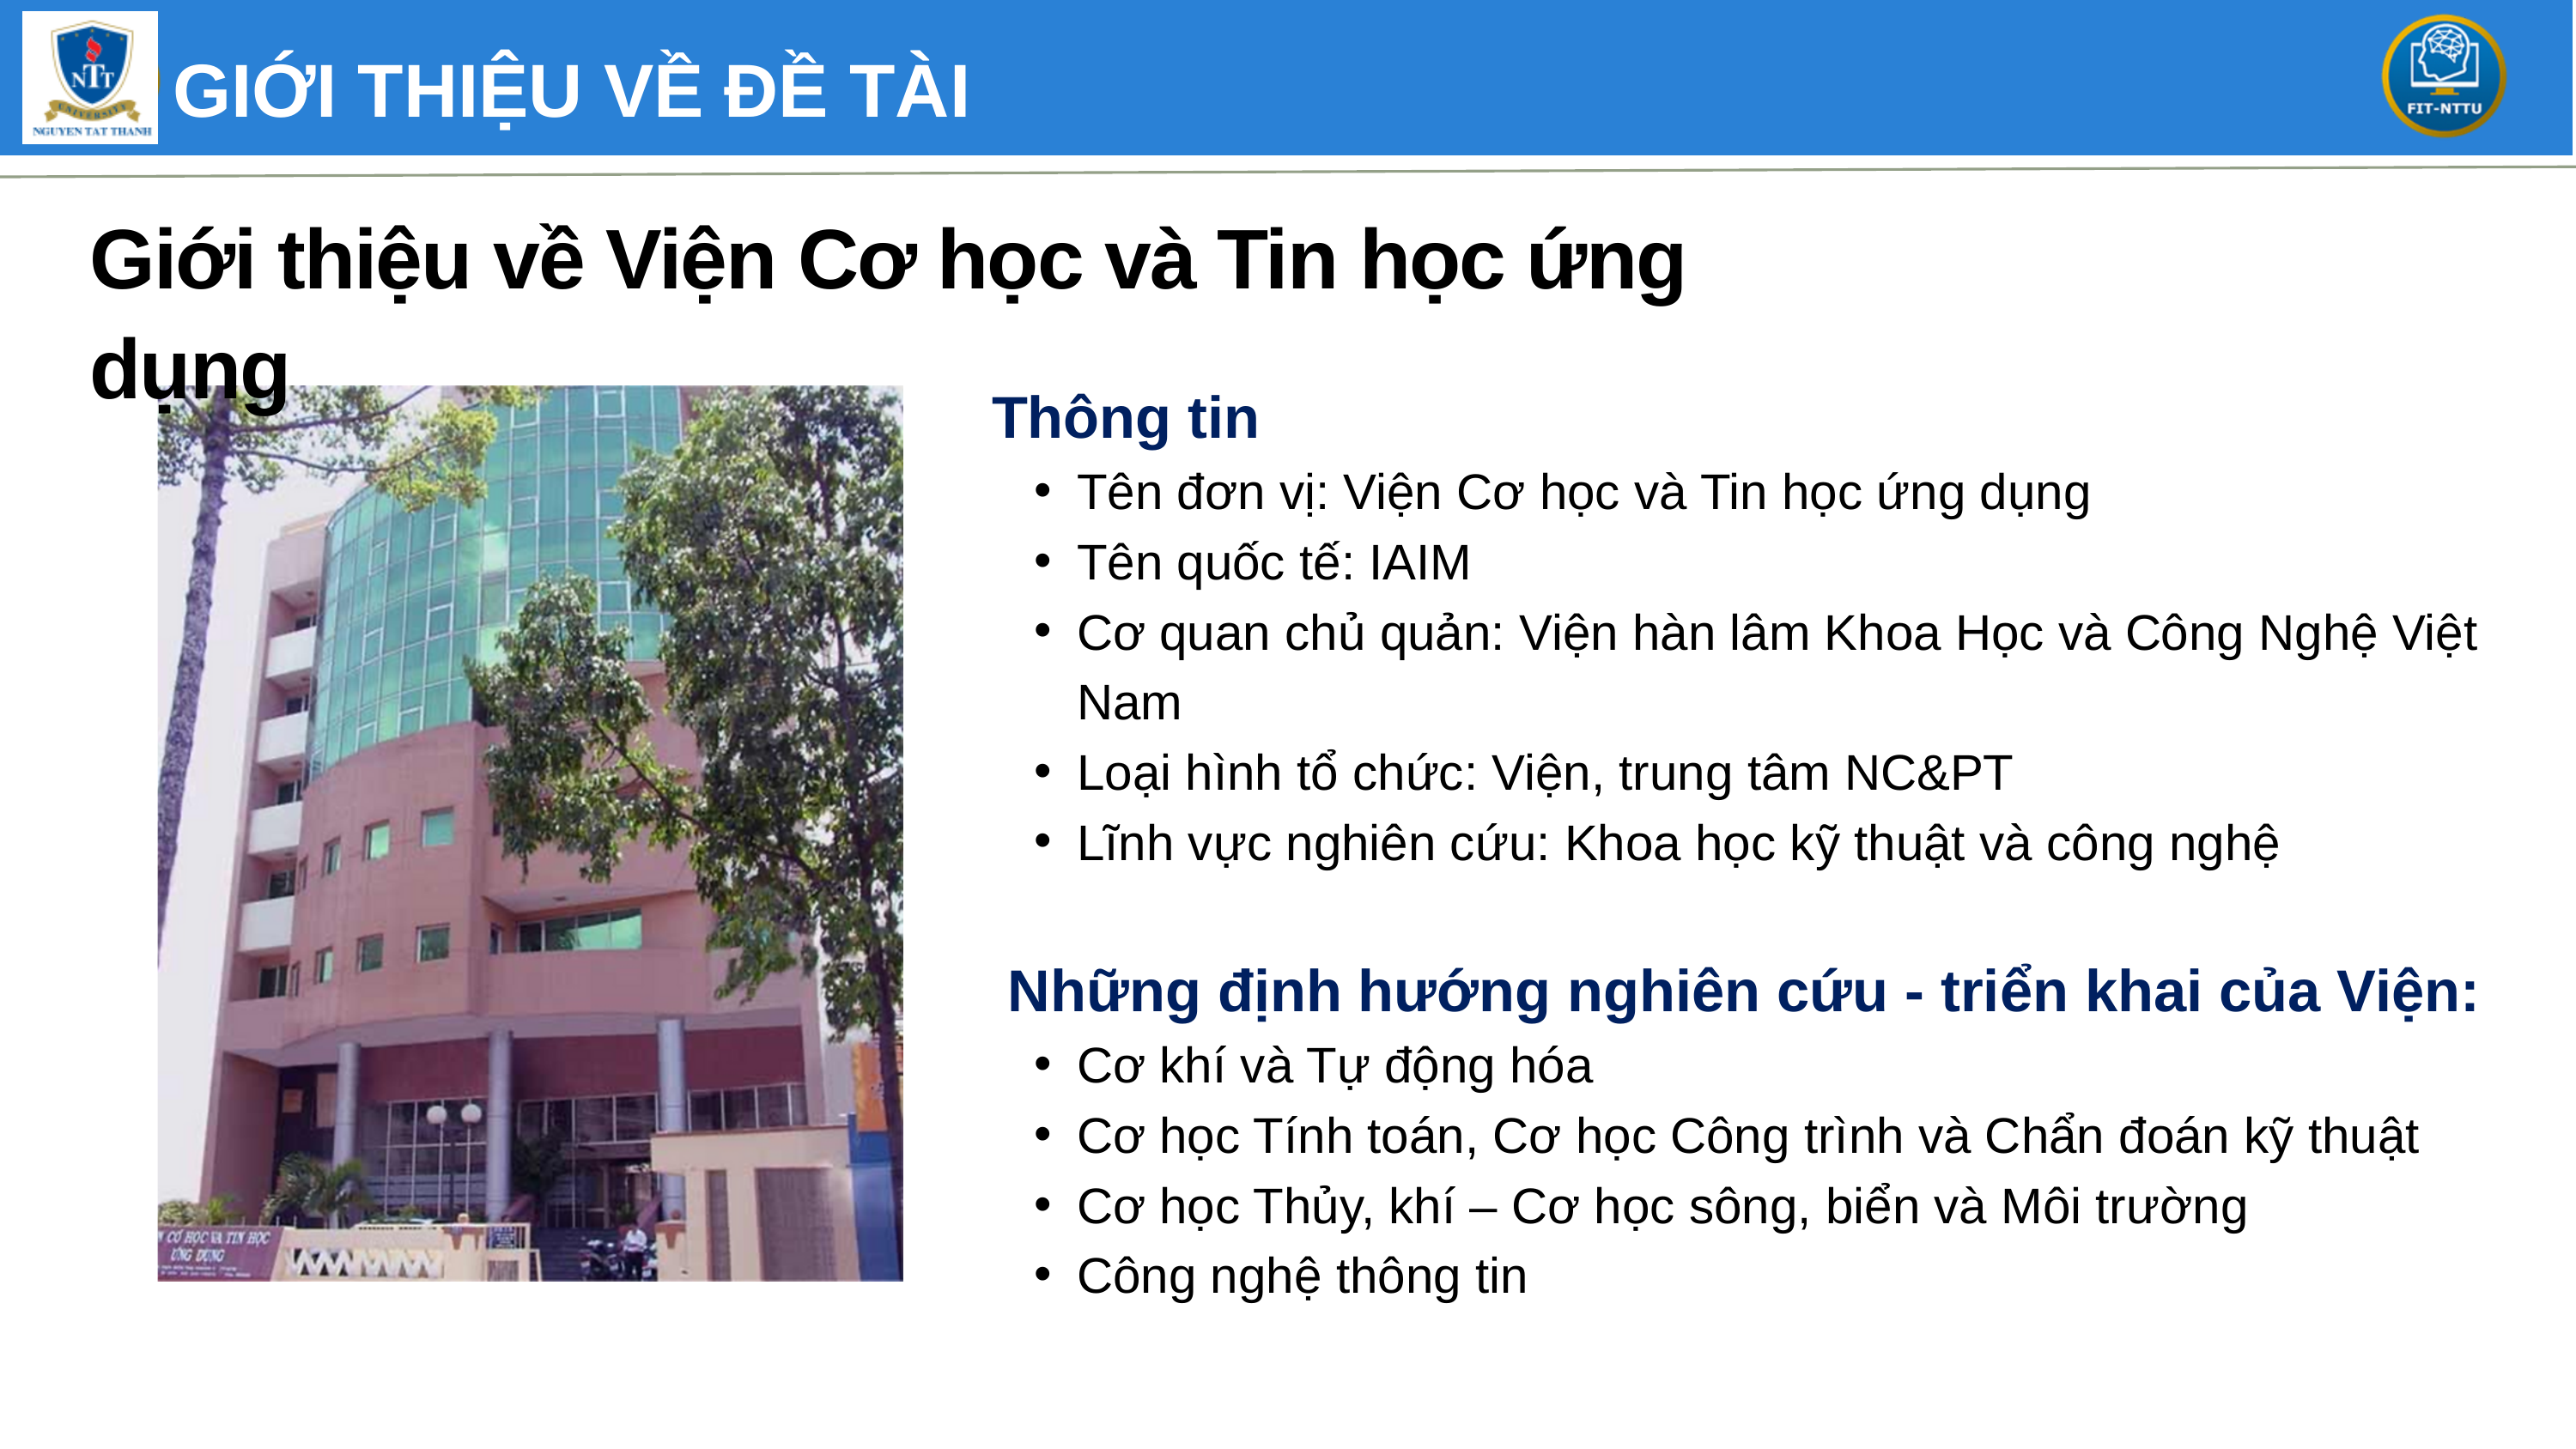

GIỚI THIỆU VỀ ĐỀ TÀI

Giới thiệu về Viện Cơ học và Tin học ứng dụng
Thông tin
Tên đơn vị: Viện Cơ học và Tin học ứng dụng
Tên quốc tế: IAIM
Cơ quan chủ quản: Viện hàn lâm Khoa Học và Công Nghệ Việt Nam
Loại hình tổ chức: Viện, trung tâm NC&PT
Lĩnh vực nghiên cứu: Khoa học kỹ thuật và công nghệ

 Những định hướng nghiên cứu - triển khai của Viện:
Cơ khí và Tự động hóa
Cơ học Tính toán, Cơ học Công trình và Chẩn đoán kỹ thuật
Cơ học Thủy, khí – Cơ học sông, biển và Môi trường
Công nghệ thông tin